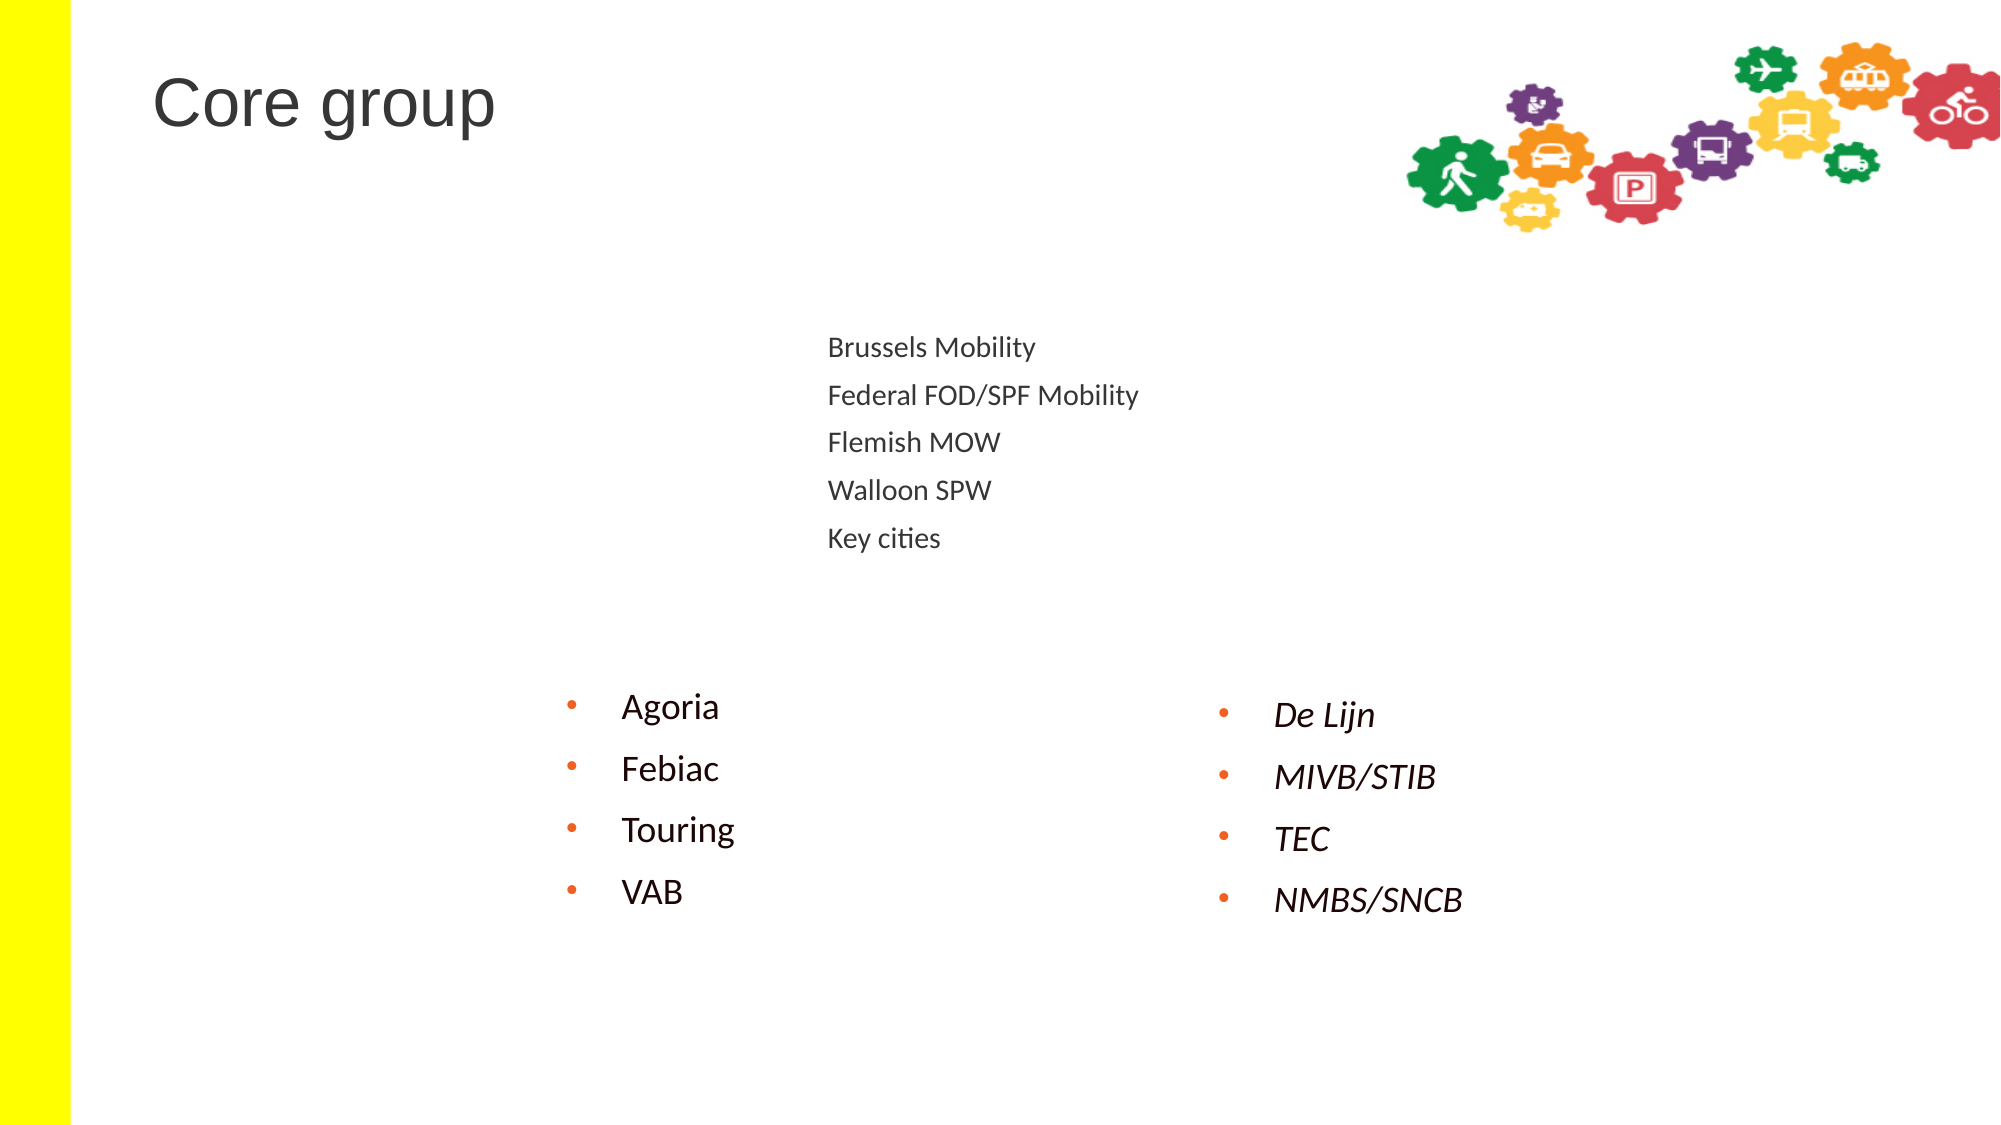

# Core group
Brussels Mobility
Federal FOD/SPF Mobility
Flemish MOW
Walloon SPW
Key cities

Agoria
Febiac
Touring
VAB

De Lijn
MIVB/STIB
TEC
NMBS/SNCB